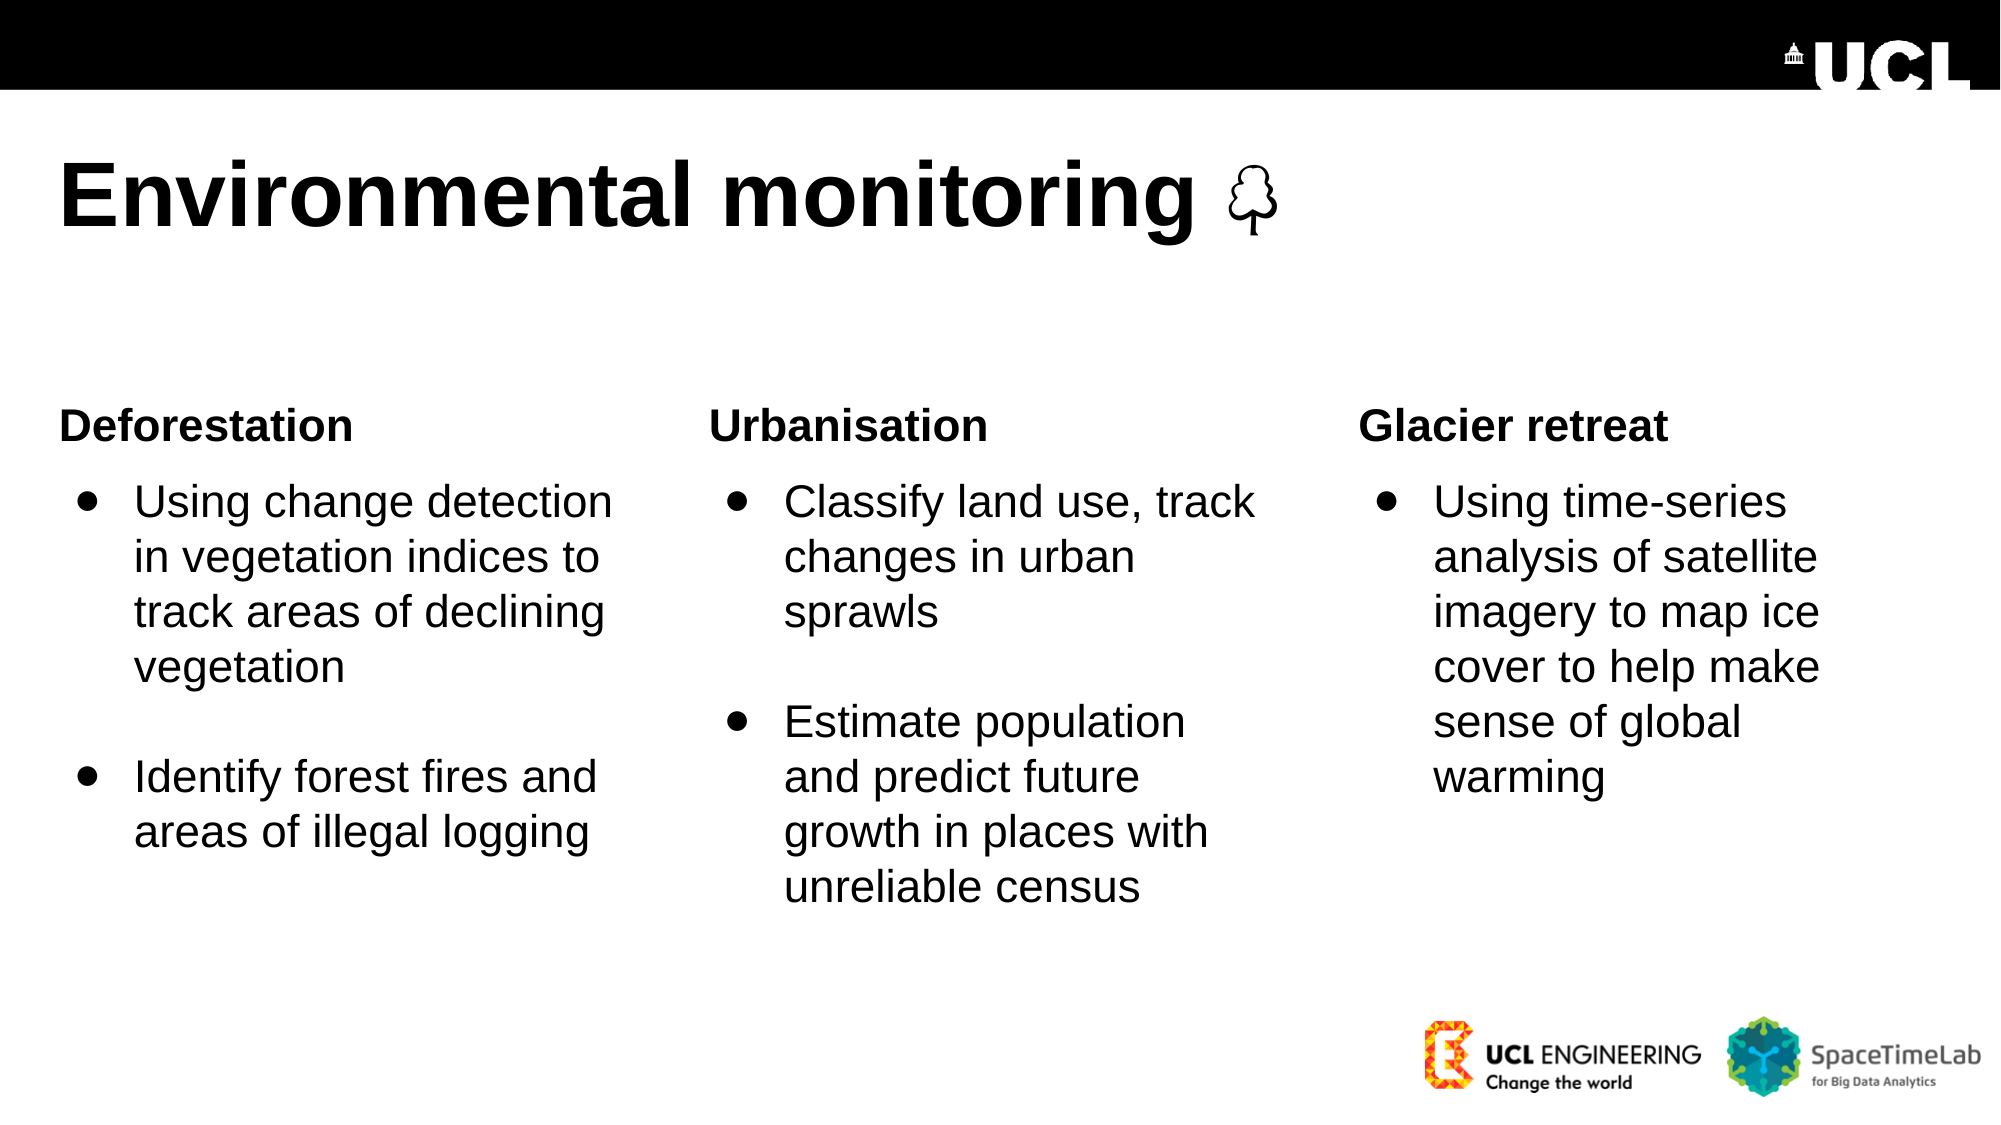

# Environmental monitoring 🌳
Deforestation
Using change detection in vegetation indices to track areas of declining vegetation
Identify forest fires and areas of illegal logging
Urbanisation
Classify land use, track changes in urban sprawls
Estimate population and predict future growth in places with unreliable census
Glacier retreat
Using time-series analysis of satellite imagery to map ice cover to help make sense of global warming